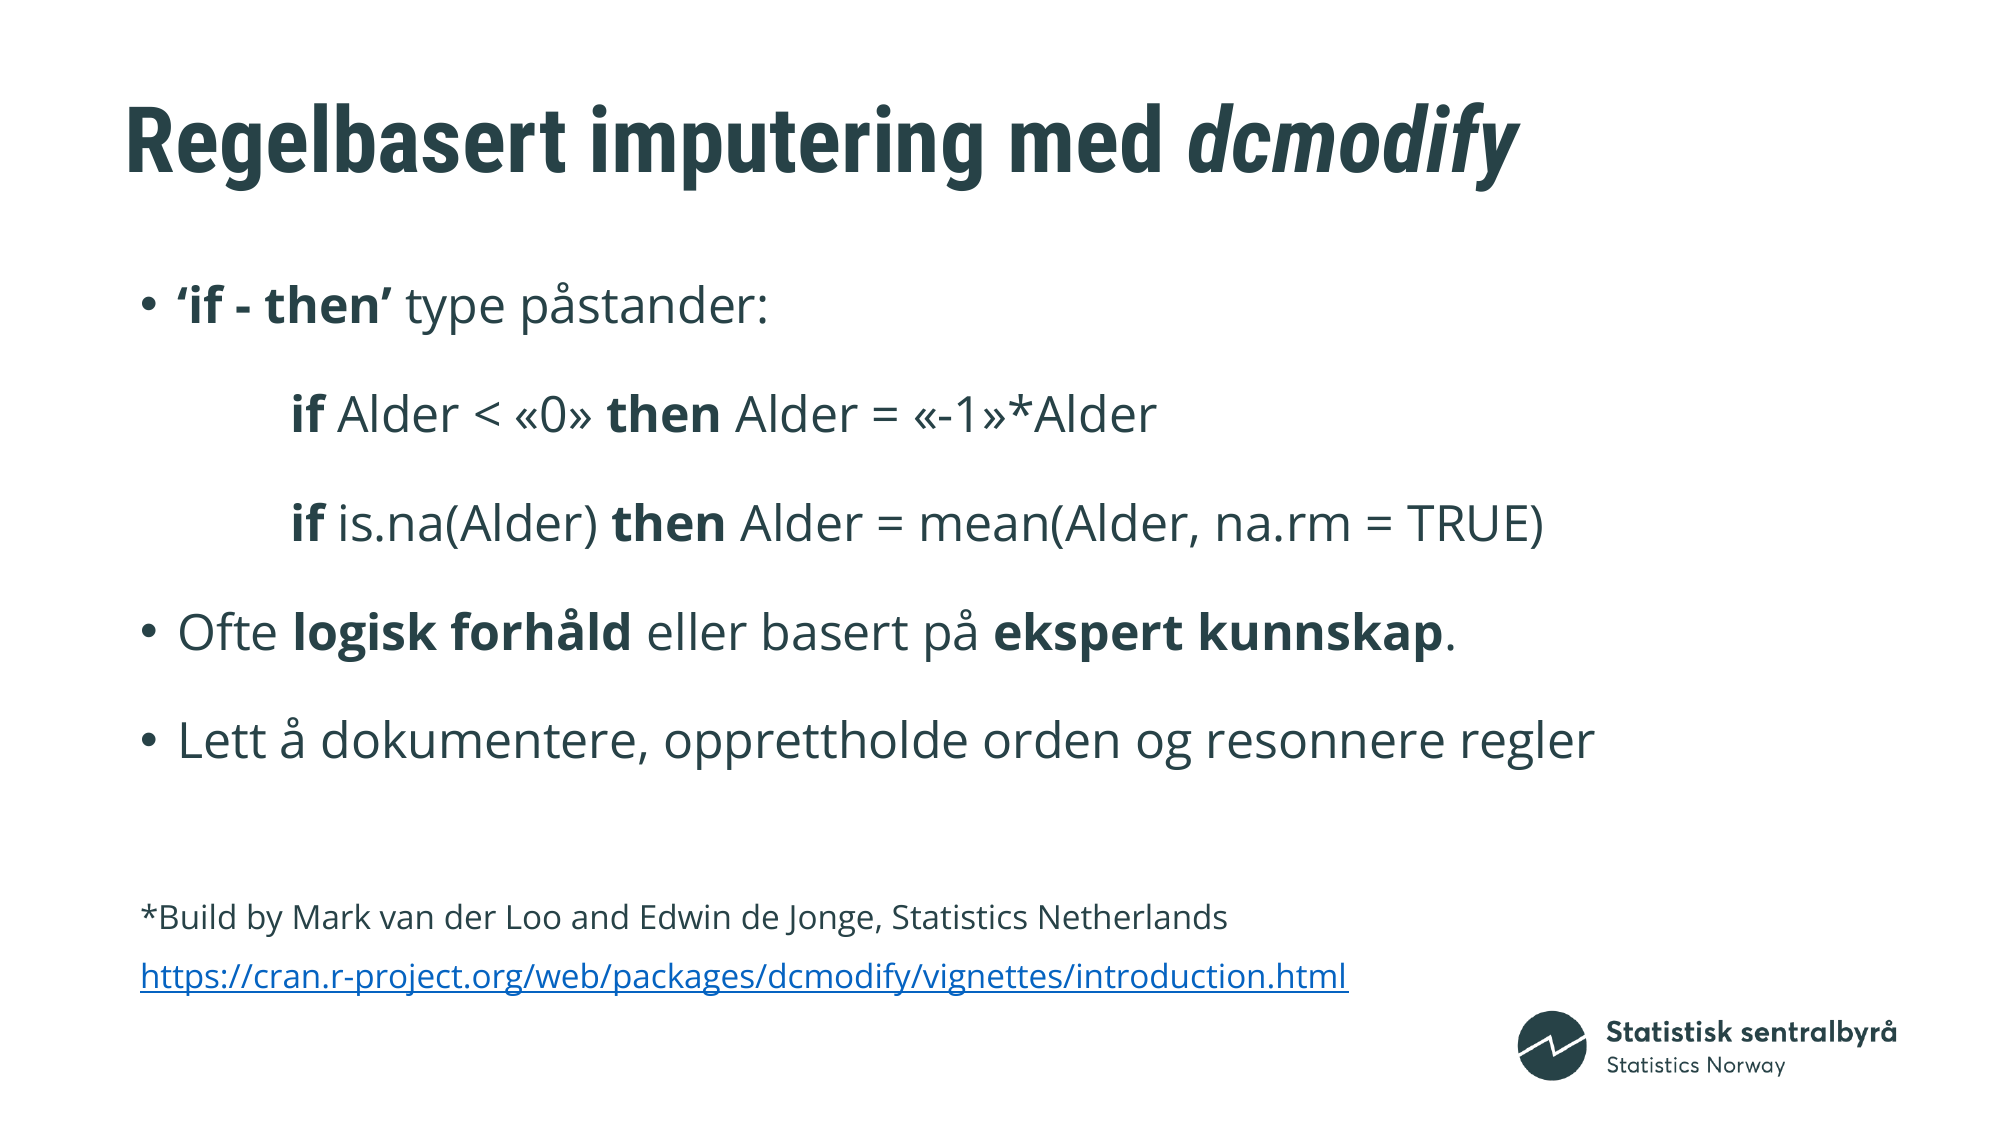

# Regelbasert imputering med dcmodify
‘if - then’ type påstander:
	if Alder < «0» then Alder = «-1»*Alder
	if is.na(Alder) then Alder = mean(Alder, na.rm = TRUE)
Ofte logisk forhåld eller basert på ekspert kunnskap.
Lett å dokumentere, opprettholde orden og resonnere regler

*Build by Mark van der Loo and Edwin de Jonge, Statistics Netherlands
https://cran.r-project.org/web/packages/dcmodify/vignettes/introduction.html